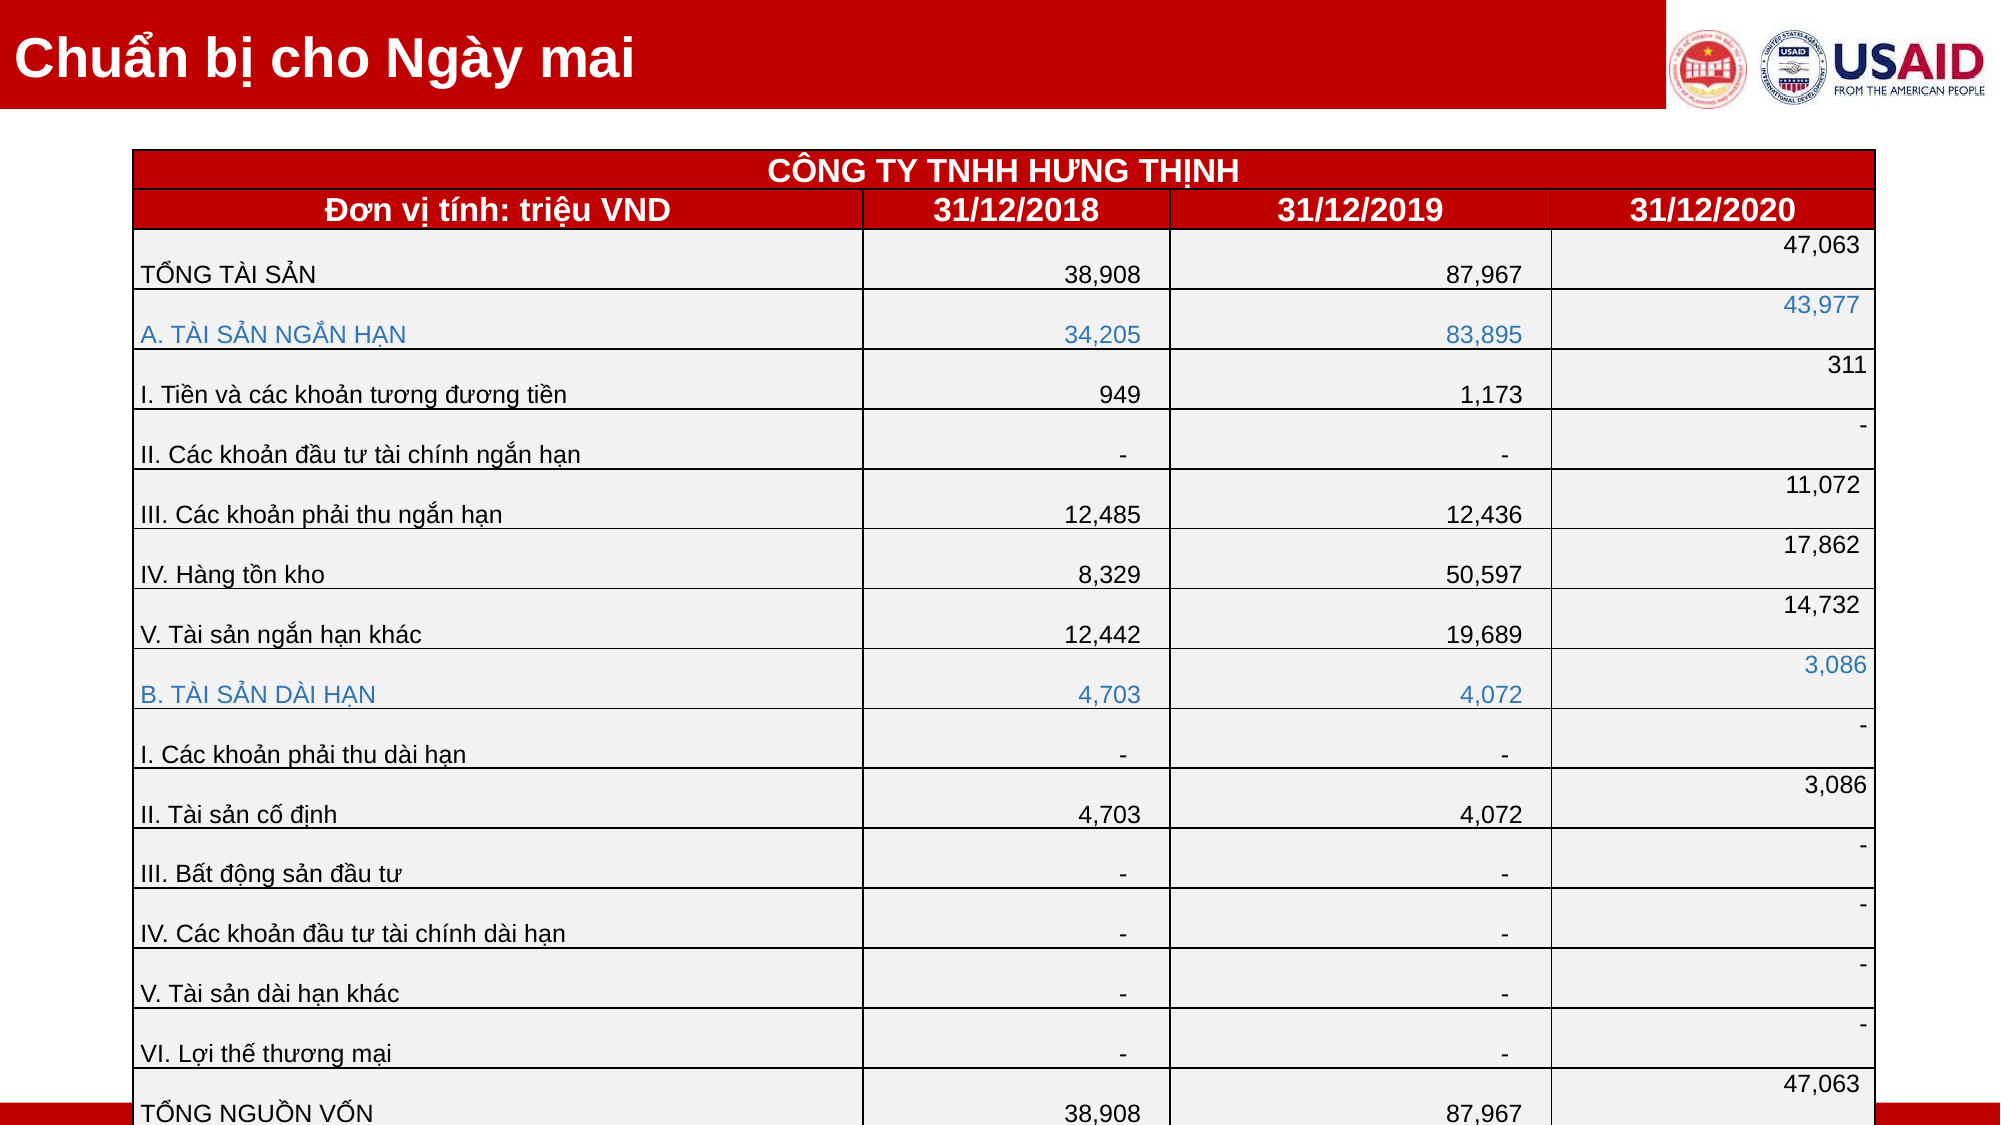

Chuẩn bị cho Ngày mai
| CÔNG TY TNHH HƯNG THỊNH |  |  |  |
| --- | --- | --- | --- |
| Đơn vị tính: triệu VND | 31/12/2018 | 31/12/2019 | 31/12/2020 |
| TỔNG TÀI SẢN | 38,908 | 87,967 | 47,063 |
| A. TÀI SẢN NGẮN HẠN | 34,205 | 83,895 | 43,977 |
| I. Tiền và các khoản tương đương tiền | 949 | 1,173 | 311 |
| II. Các khoản đầu tư tài chính ngắn hạn | - | - | - |
| III. Các khoản phải thu ngắn hạn | 12,485 | 12,436 | 11,072 |
| IV. Hàng tồn kho | 8,329 | 50,597 | 17,862 |
| V. Tài sản ngắn hạn khác | 12,442 | 19,689 | 14,732 |
| B. TÀI SẢN DÀI HẠN | 4,703 | 4,072 | 3,086 |
| I. Các khoản phải thu dài hạn | - | - | - |
| II. Tài sản cố định | 4,703 | 4,072 | 3,086 |
| III. Bất động sản đầu tư | - | - | - |
| IV. Các khoản đầu tư tài chính dài hạn | - | - | - |
| V. Tài sản dài hạn khác | - | - | - |
| VI. Lợi thế thương mại | - | - | - |
| TỔNG NGUỒN VỐN | 38,908 | 87,967 | 47,063 |
| A. NỢ PHẢI TRẢ | 28,792 | 77,682 | 37,017 |
| I. Nợ ngắn hạn | 28,792 | 77,682 | 37,017 |
| II. Nợ dài hạn | - | - | - |
| B. VỐN CHỦ SỞ HỮU | 10,116 | 10,284 | 10,046 |
| I. Vốn chủ sở hữu | 10,116 | 10,284 | 10,046 |
| II. Nguồn kinh phí/Khác | - | - | - |